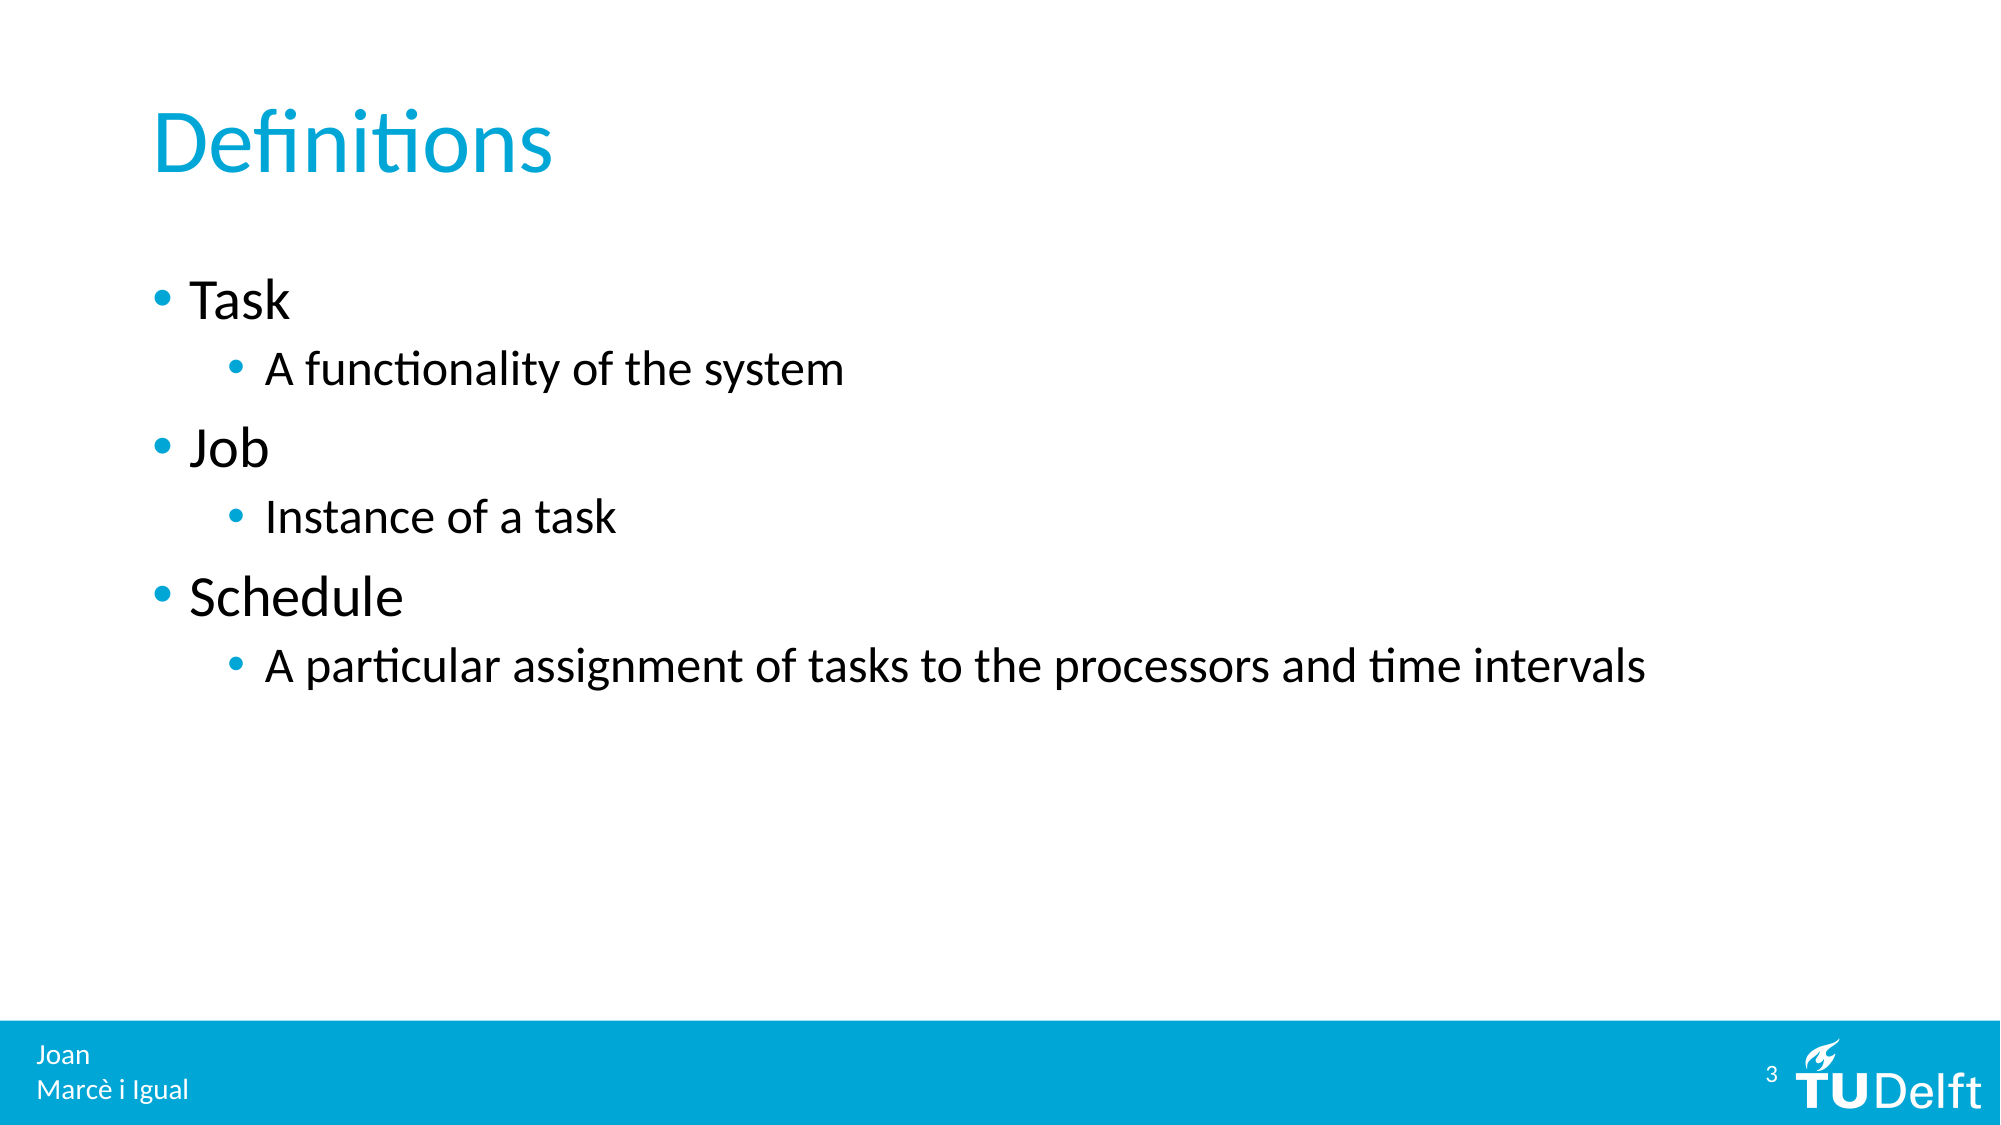

# Definitions
Task
A functionality of the system
Job
Instance of a task
Schedule
A particular assignment of tasks to the processors and time intervals

3